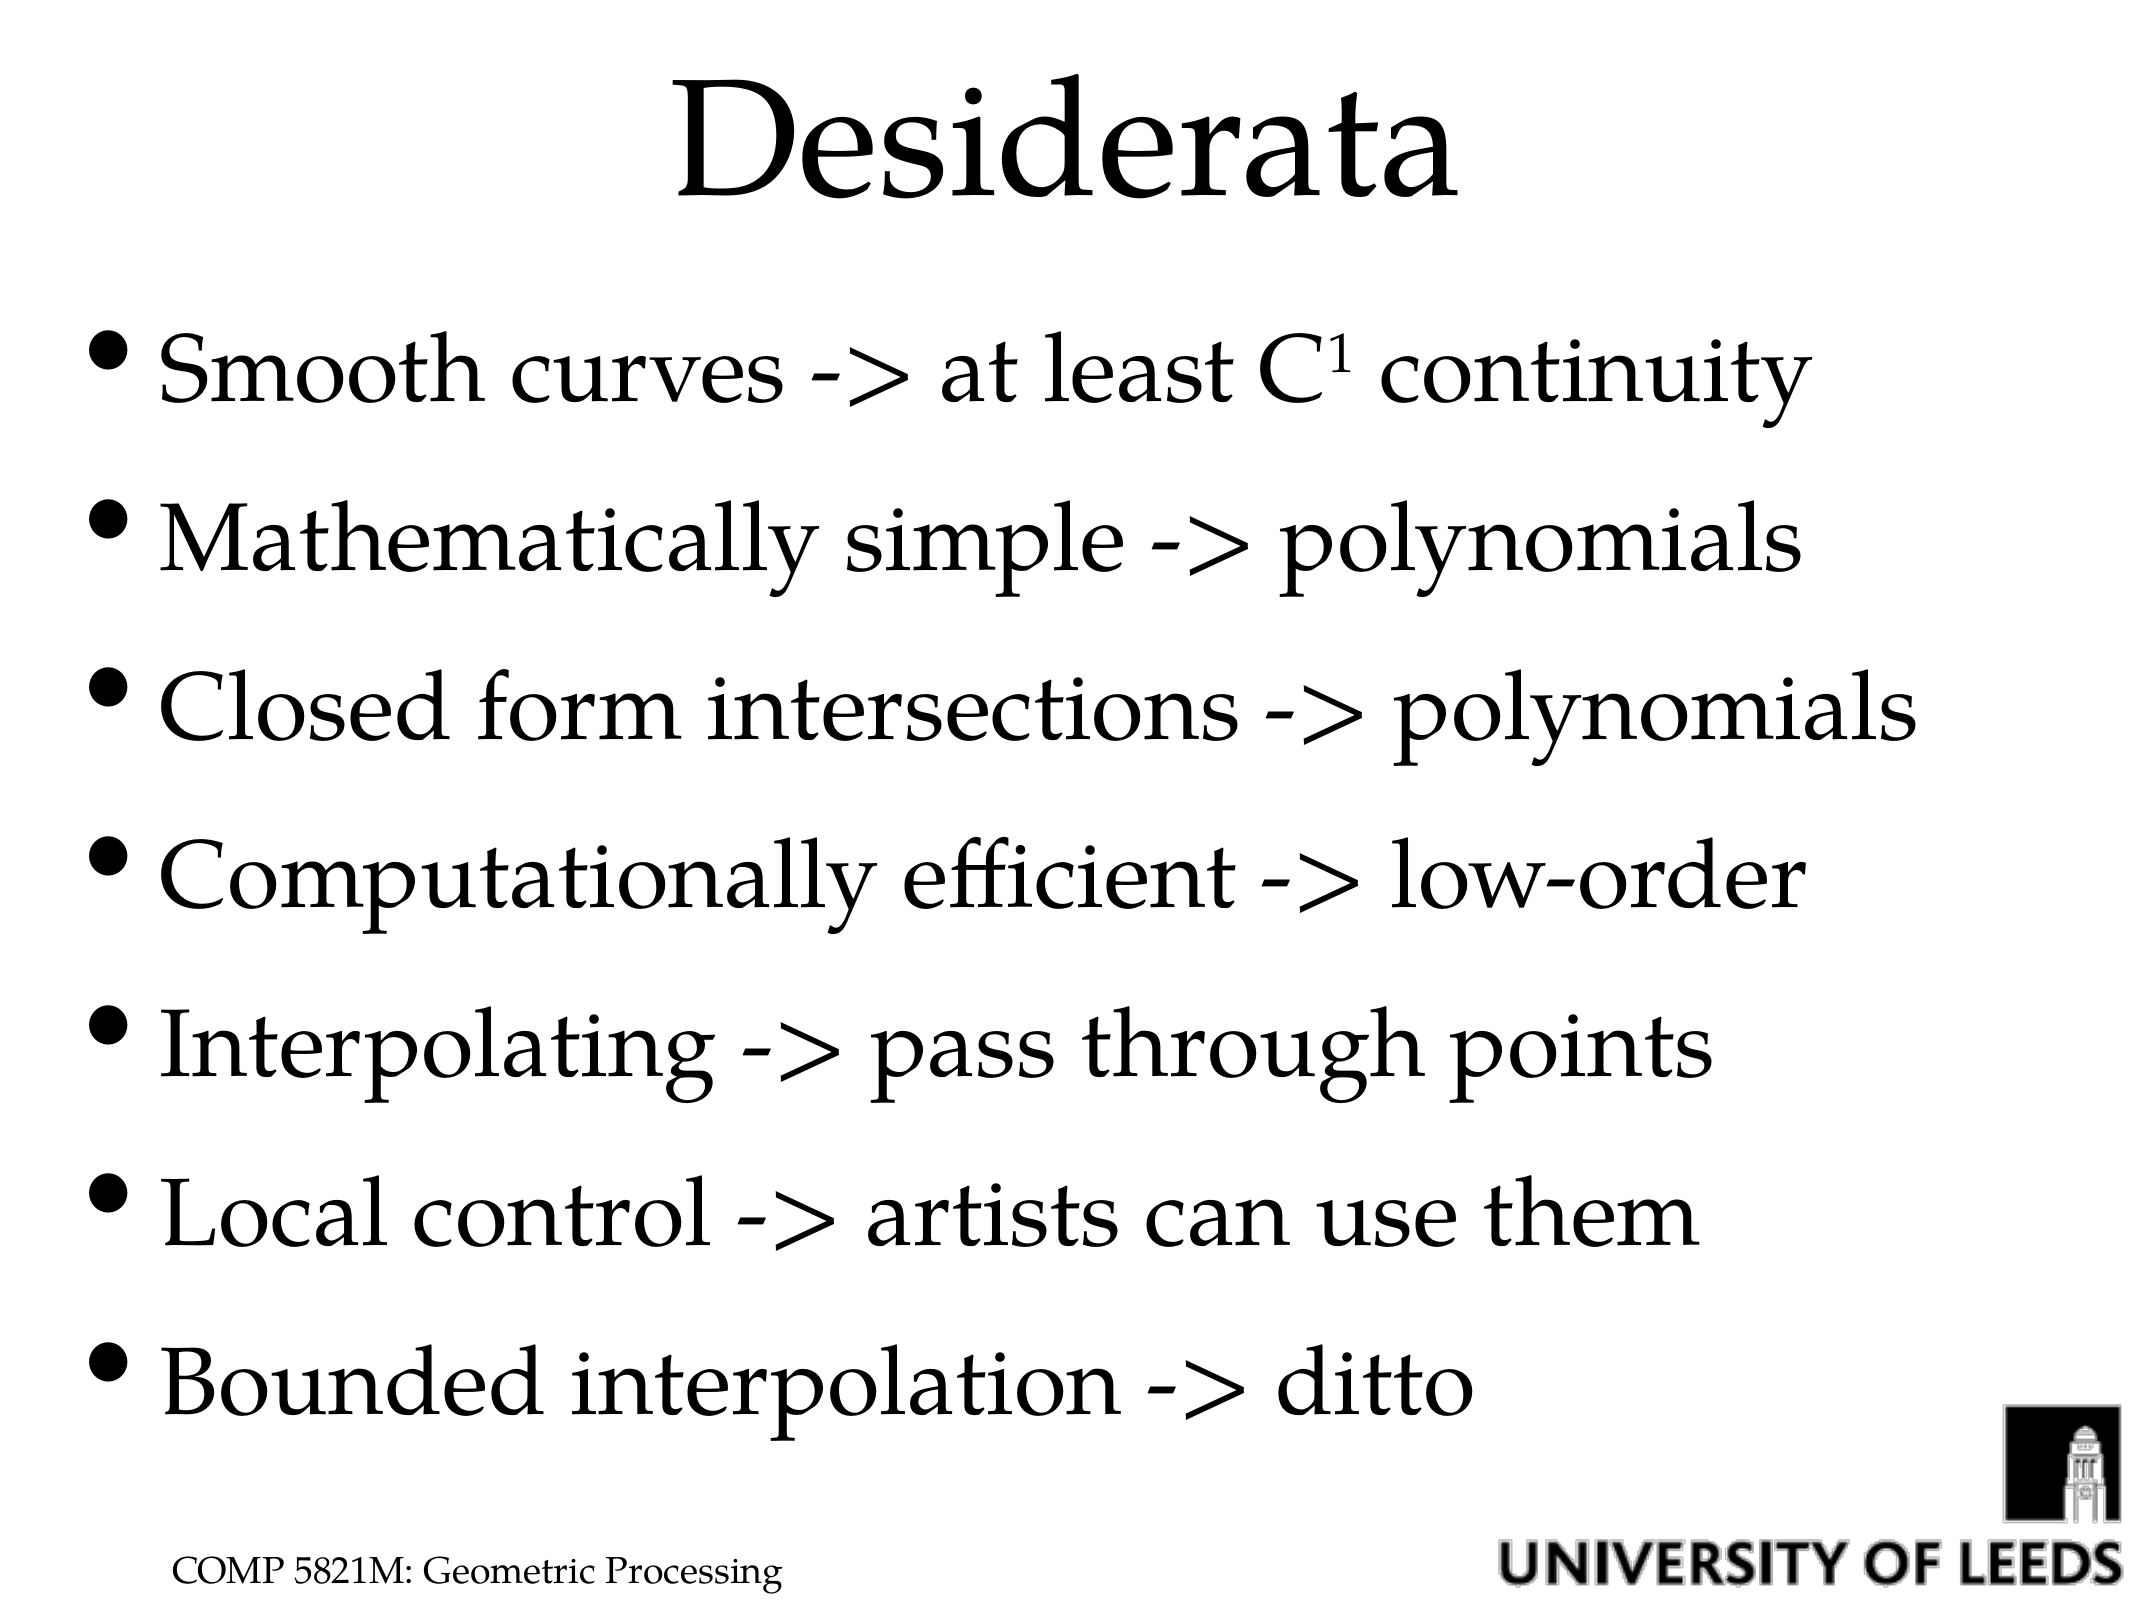

# Desiderata
Smooth curves -> at least C1 continuity
Mathematically simple -> polynomials
Closed form intersections -> polynomials
Computationally efficient -> low-order
Interpolating -> pass through points
Local control -> artists can use them
Bounded interpolation -> ditto